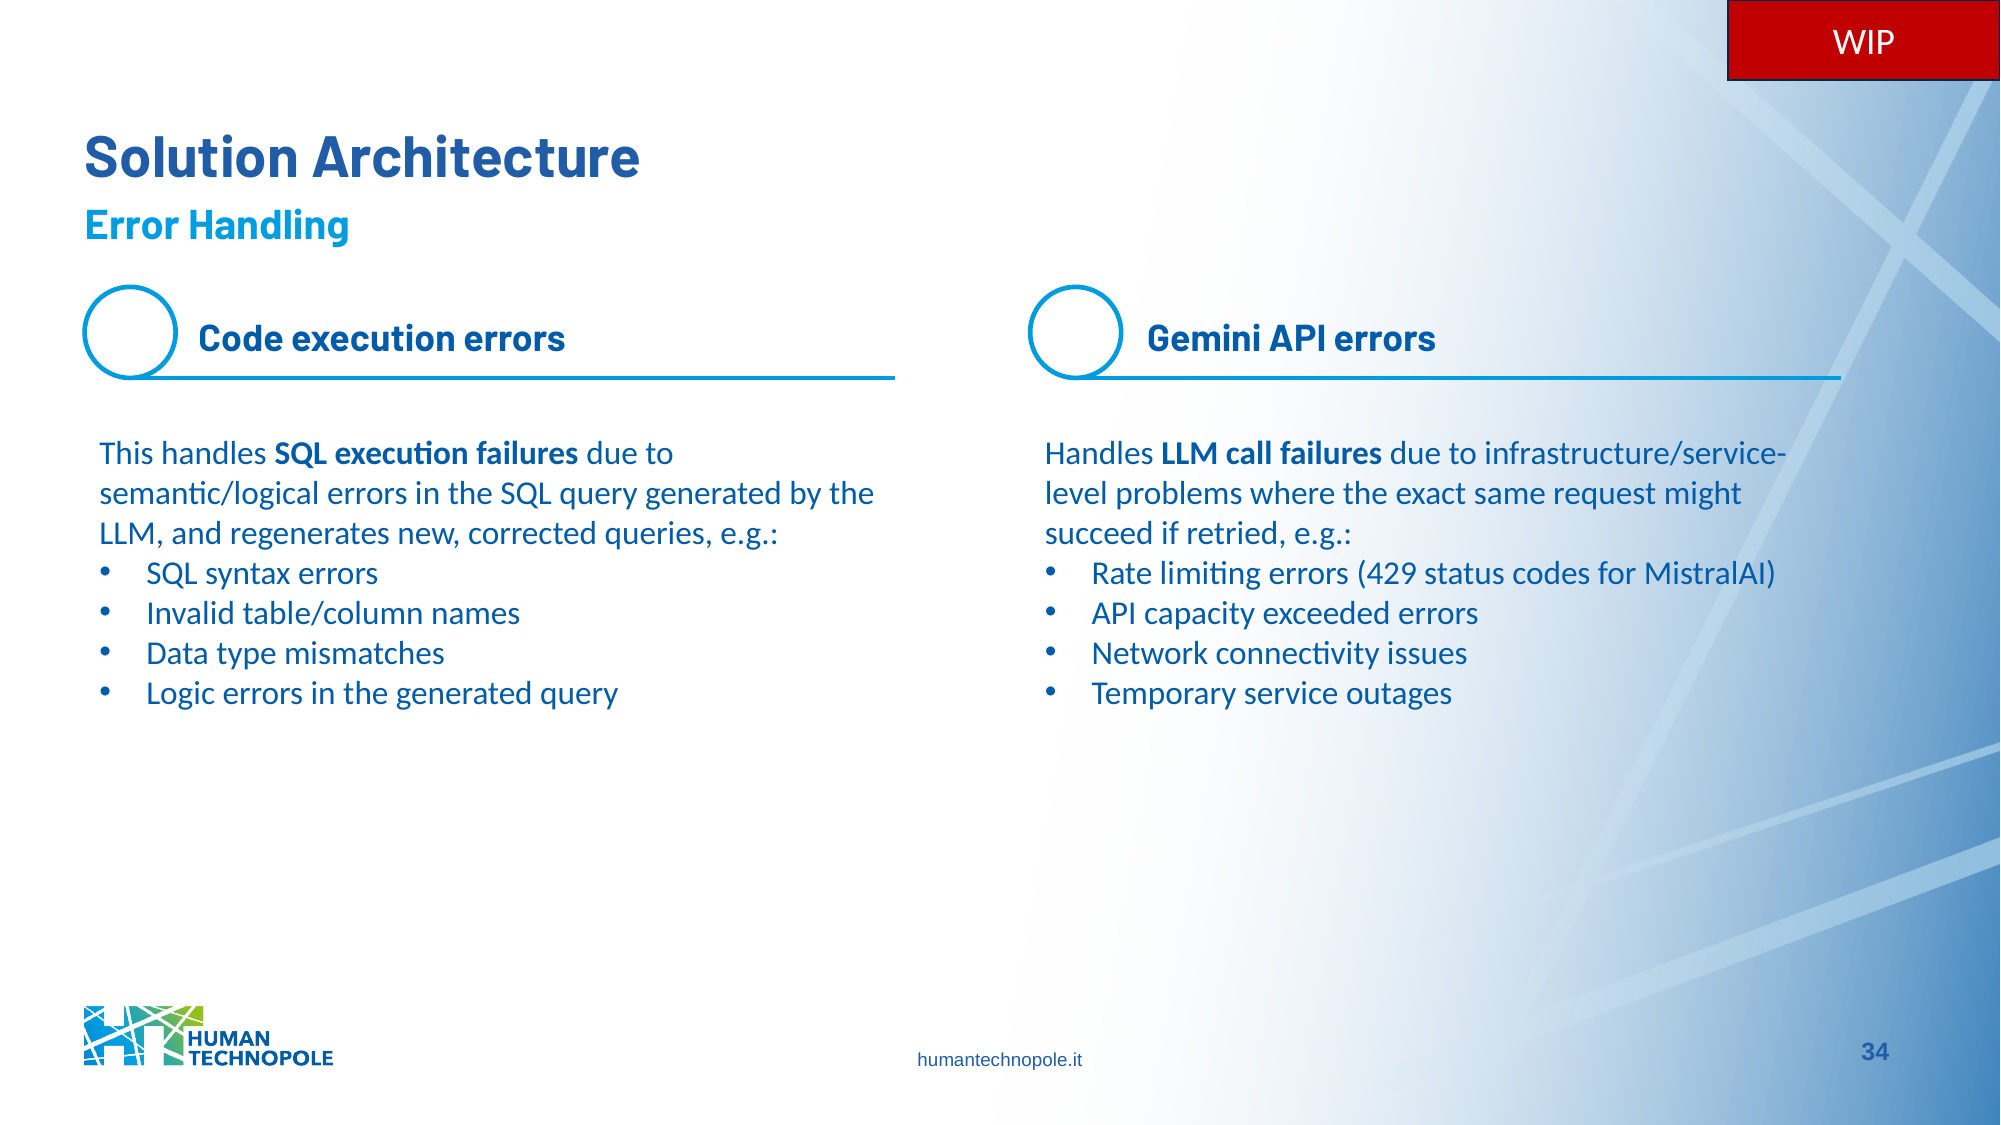

WIP
Solution Architecture
Error Handling

Code execution errors
Gemini API errors
This handles SQL execution failures due to semantic/logical errors in the SQL query generated by the LLM, and regenerates new, corrected queries, e.g.:
SQL syntax errors
Invalid table/column names
Data type mismatches
Logic errors in the generated query
Handles LLM call failures due to infrastructure/service-level problems where the exact same request might succeed if retried, e.g.:
Rate limiting errors (429 status codes for MistralAI)
API capacity exceeded errors
Network connectivity issues
Temporary service outages
34